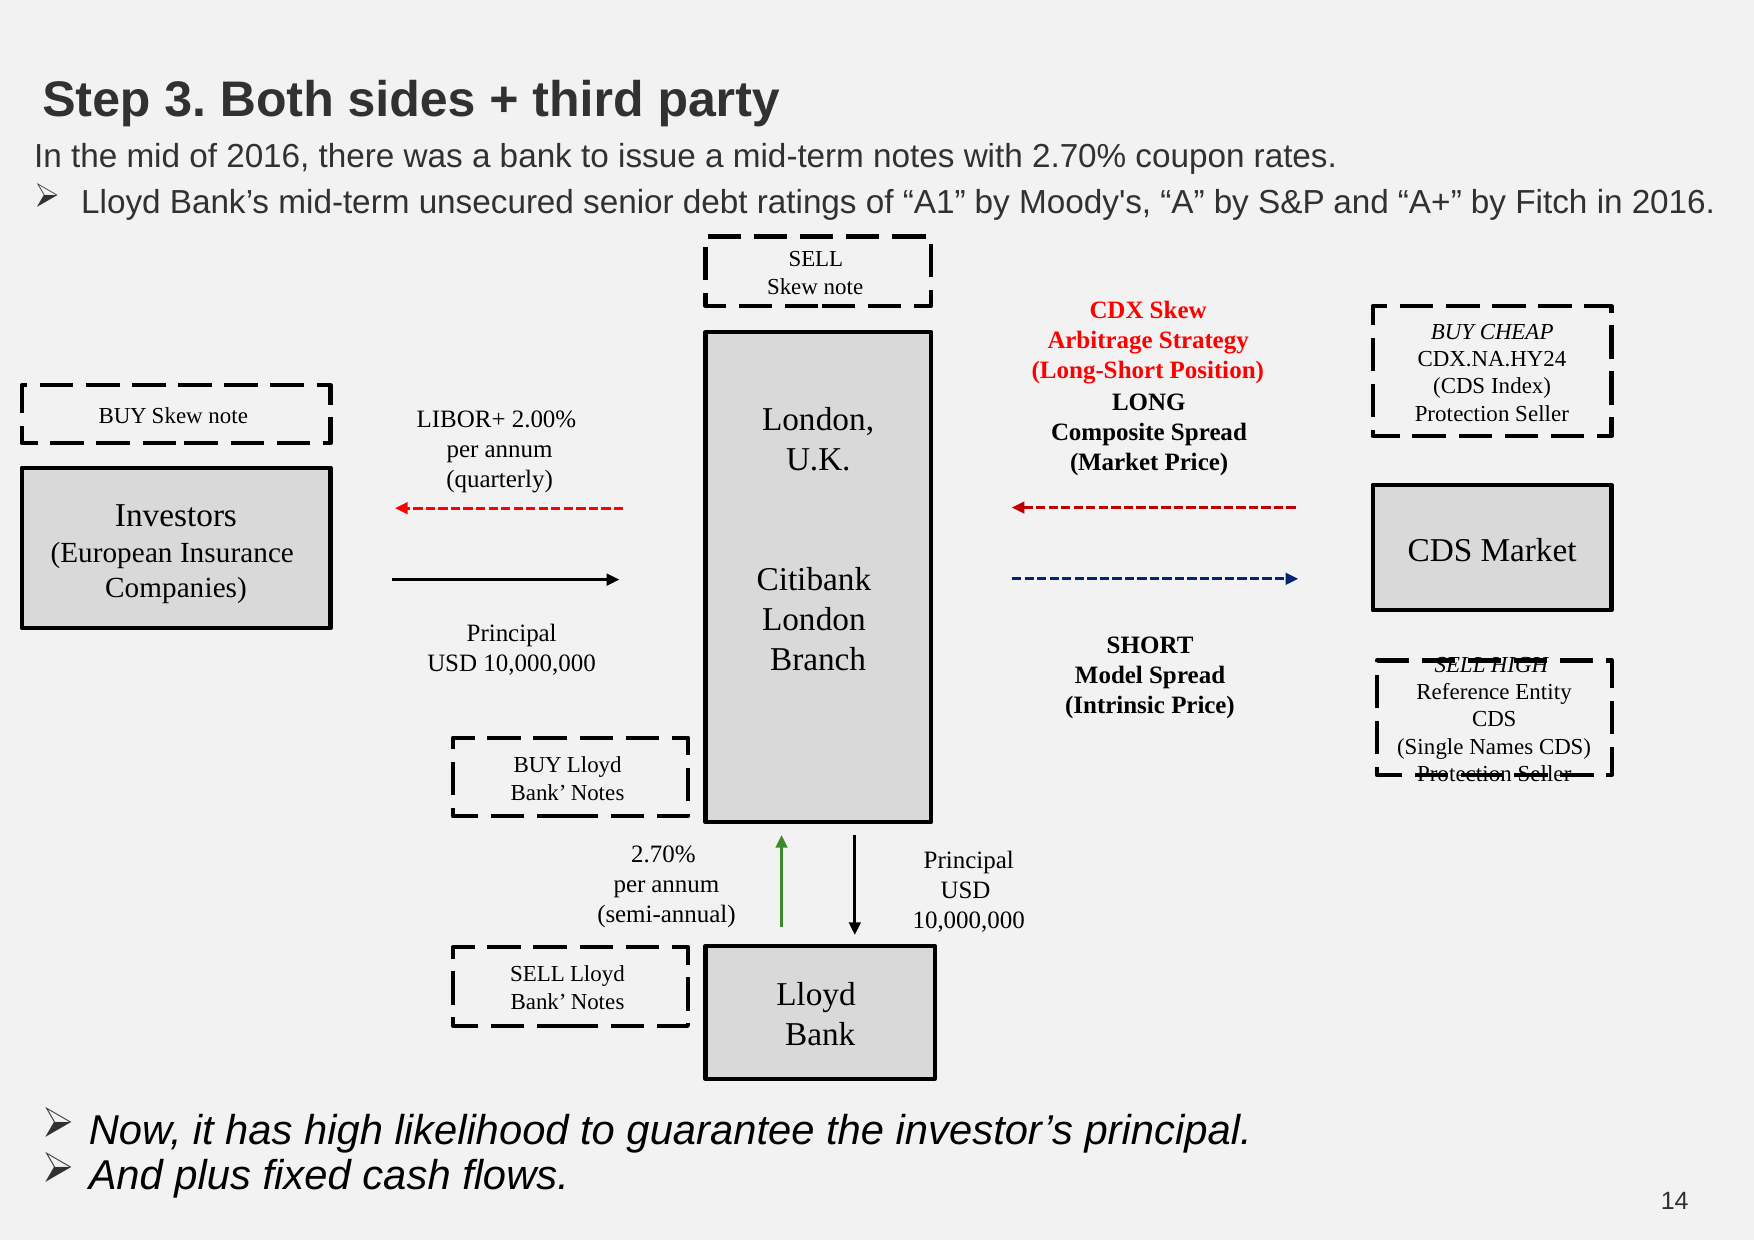

Step 3. Both sides + third party
In the mid of 2016, there was a bank to issue a mid-term notes with 2.70% coupon rates.
Lloyd Bank’s mid-term unsecured senior debt ratings of “A1” by Moody's, “A” by S&P and “A+” by Fitch in 2016.
SELL
Skew note
CDX Skew
Arbitrage Strategy
(Long-Short Position)
BUY CHEAP
CDX.NA.HY24
(CDS Index)
Protection Seller
London,
U.K.

Citibank
London
Branch

LONG
Composite Spread
(Market Price)
BUY Skew note
LIBOR+ 2.00%
per annum
(quarterly)
Investors
(European Insurance
Companies)
CDS Market
Principal
USD 10,000,000
SHORT
Model Spread
(Intrinsic Price)

SELL HIGH
Reference Entity CDS
(Single Names CDS)
Protection Seller
BUY Lloyd
Bank’ Notes
2.70%
per annum
(semi-annual)
Principal
USD
10,000,000
Lloyd
Bank
SELL Lloyd
Bank’ Notes
Now, it has high likelihood to guarantee the investor’s principal.
And plus fixed cash flows.
14